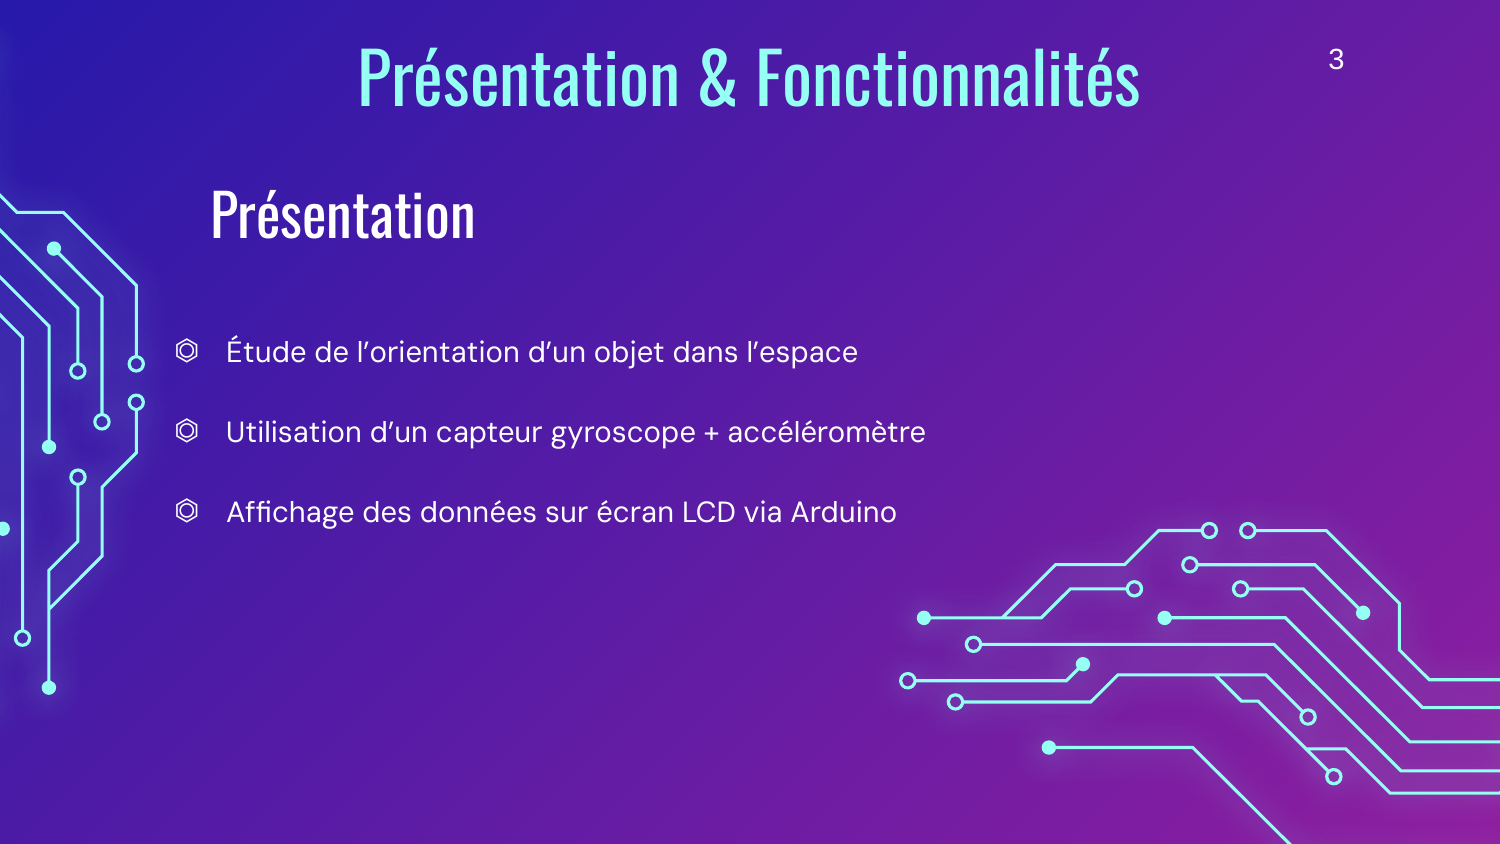

3
# Présentation & Fonctionnalités
Présentation

Étude de l’orientation d’un objet dans l’espace

Utilisation d’un capteur gyroscope + accéléromètre

Affichage des données sur écran LCD via Arduino